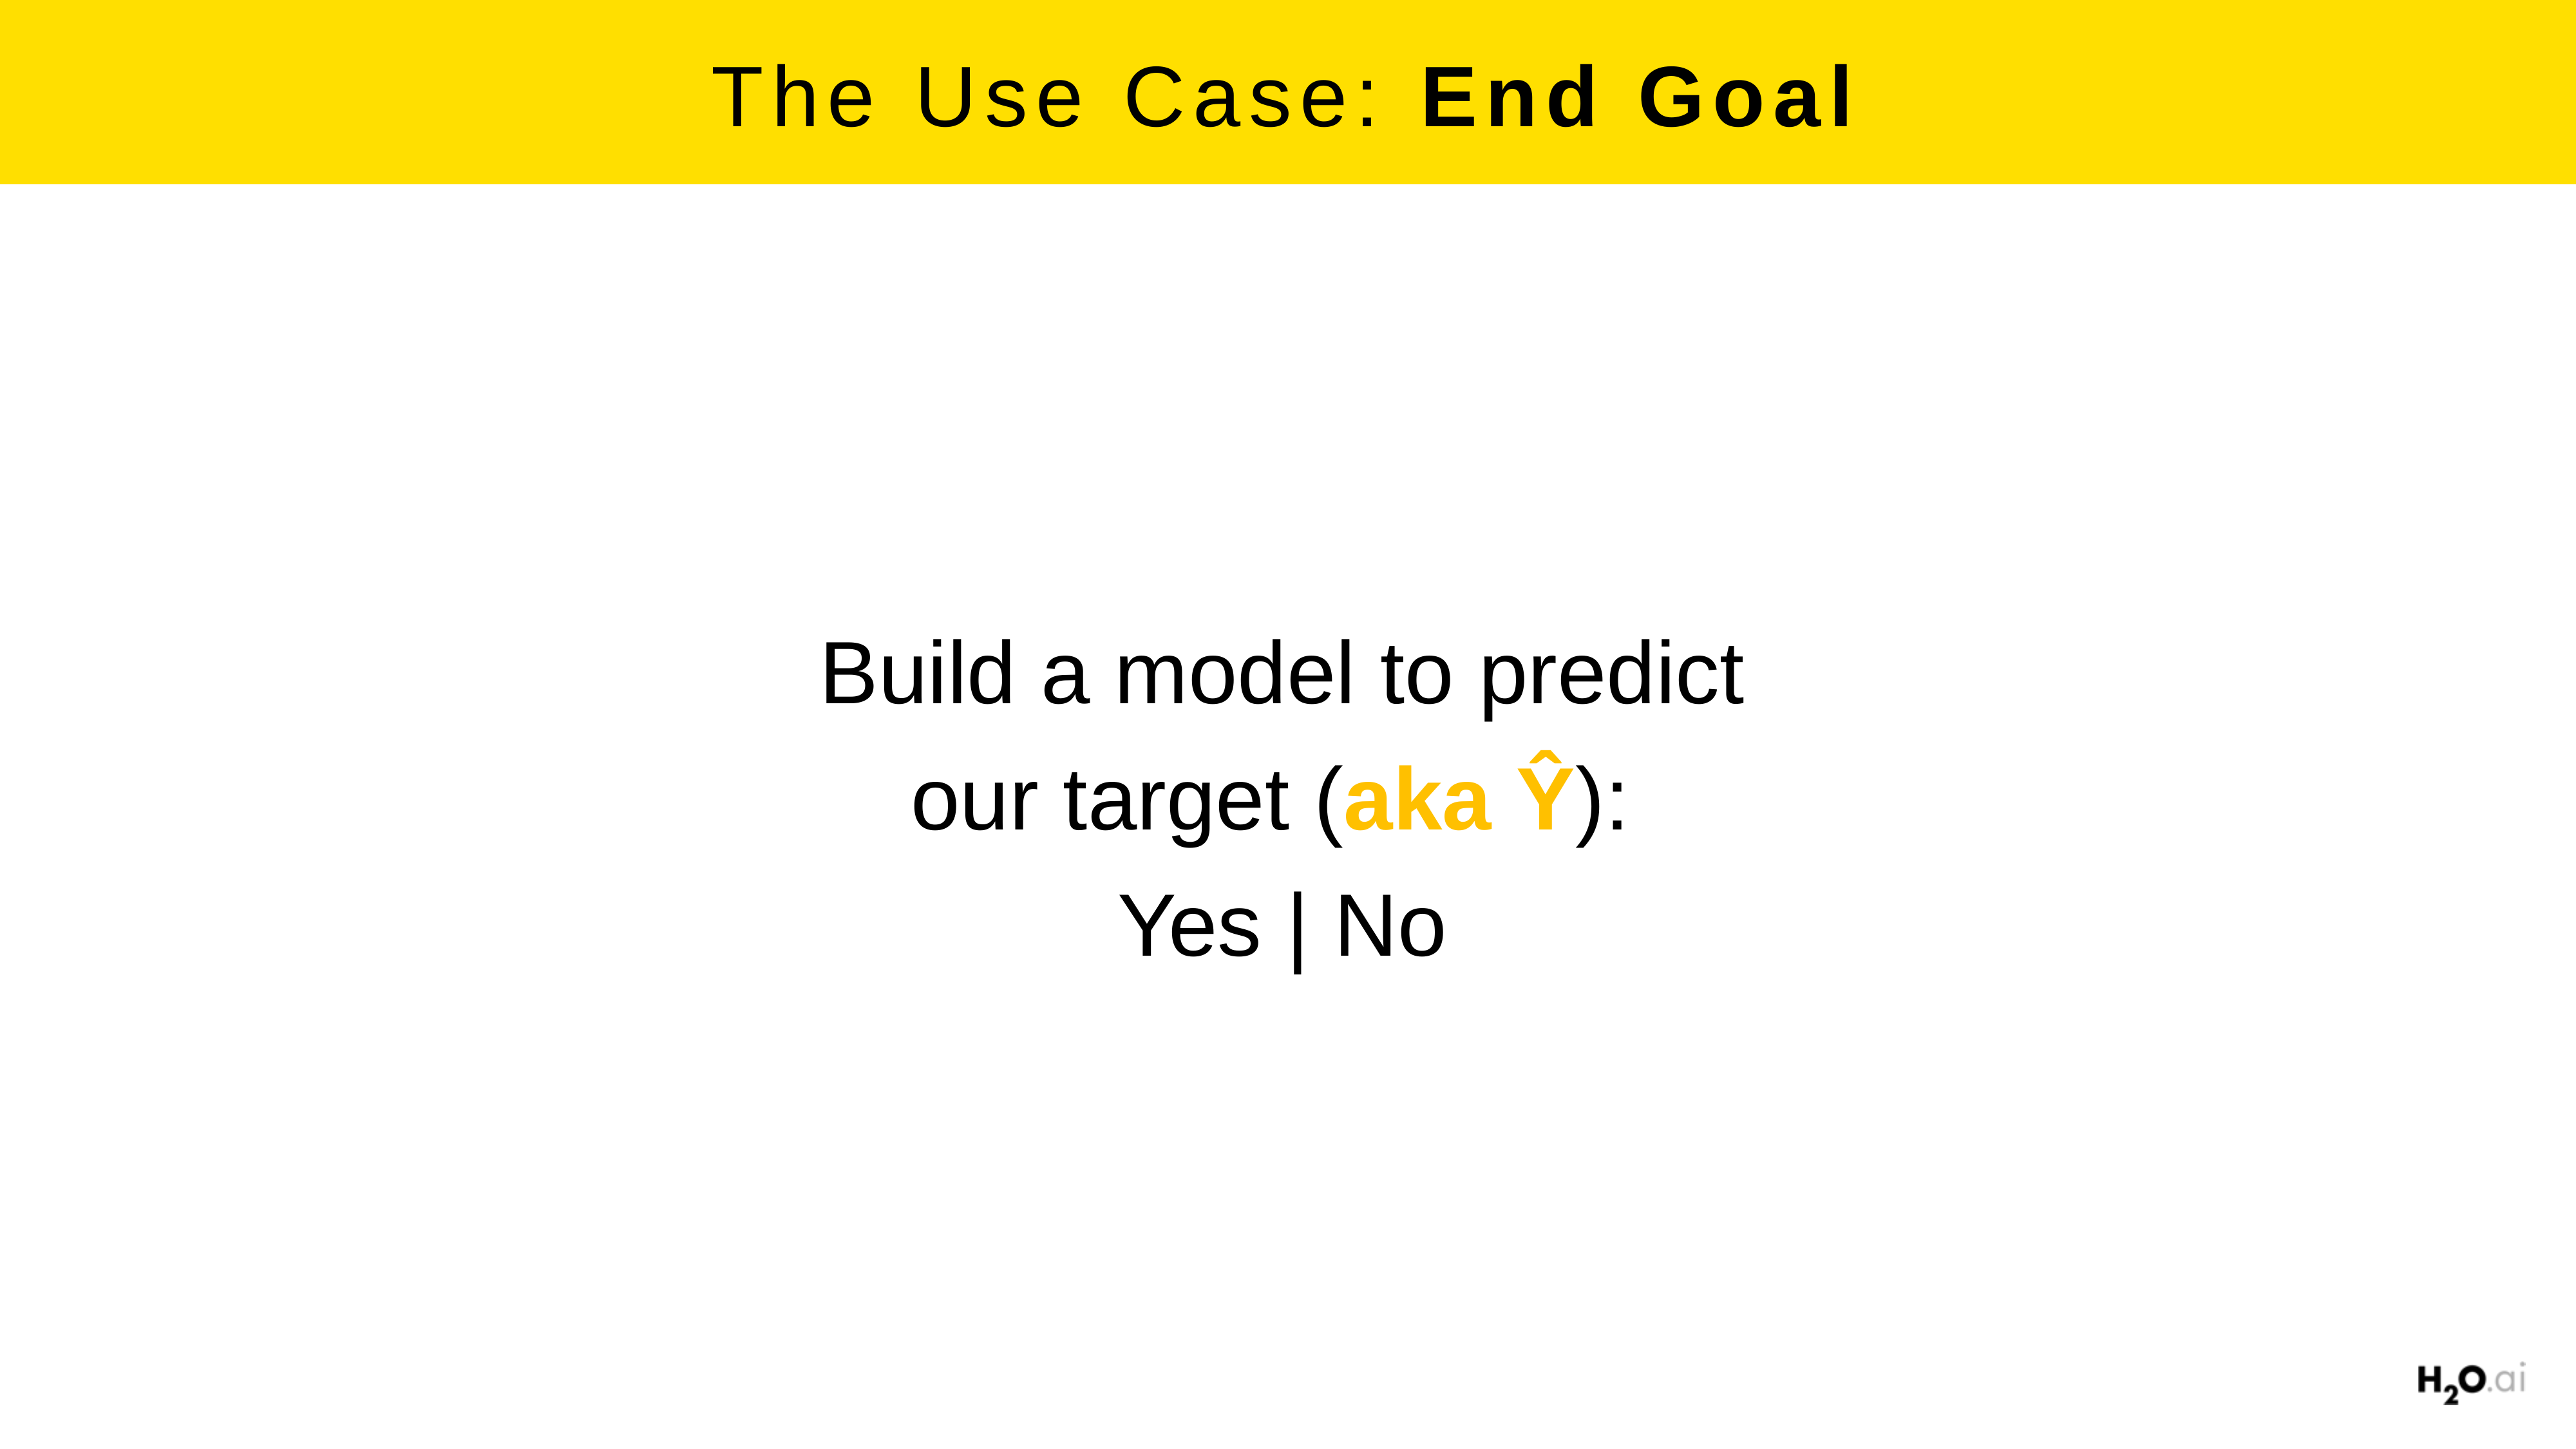

# The Use Case: End Goal
Build a model to predict
our target (aka Ŷ):
Yes | No